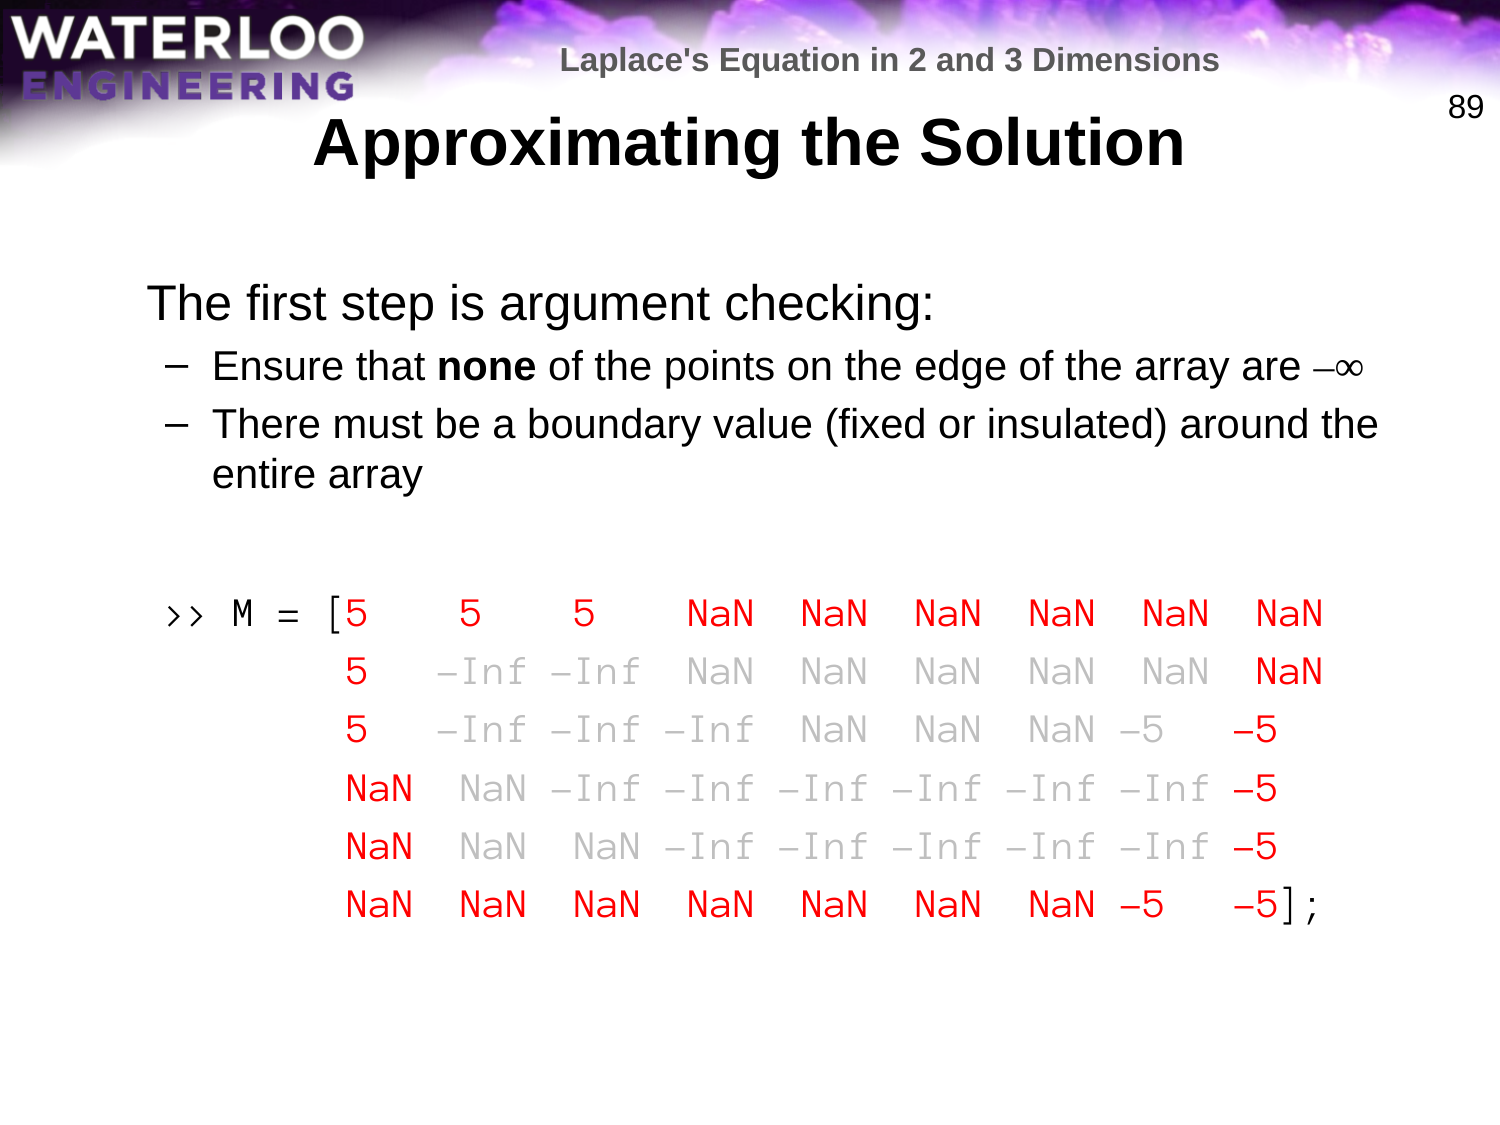

Laplace's Equation in 2 and 3 Dimensions
# Approximating the Solution
89
	The first step is argument checking:
Ensure that none of the points on the edge of the array are –∞
There must be a boundary value (fixed or insulated) around the entire array

>> M = [5    5    5    NaN  NaN  NaN  NaN  NaN  NaN
        5   -Inf -Inf  NaN  NaN  NaN  NaN  NaN  NaN
        5   -Inf -Inf -Inf  NaN  NaN  NaN -5   -5
        NaN  NaN -Inf -Inf -Inf -Inf -Inf -Inf -5
        NaN  NaN  NaN -Inf -Inf -Inf -Inf -Inf -5
        NaN  NaN  NaN  NaN  NaN  NaN  NaN -5   -5];